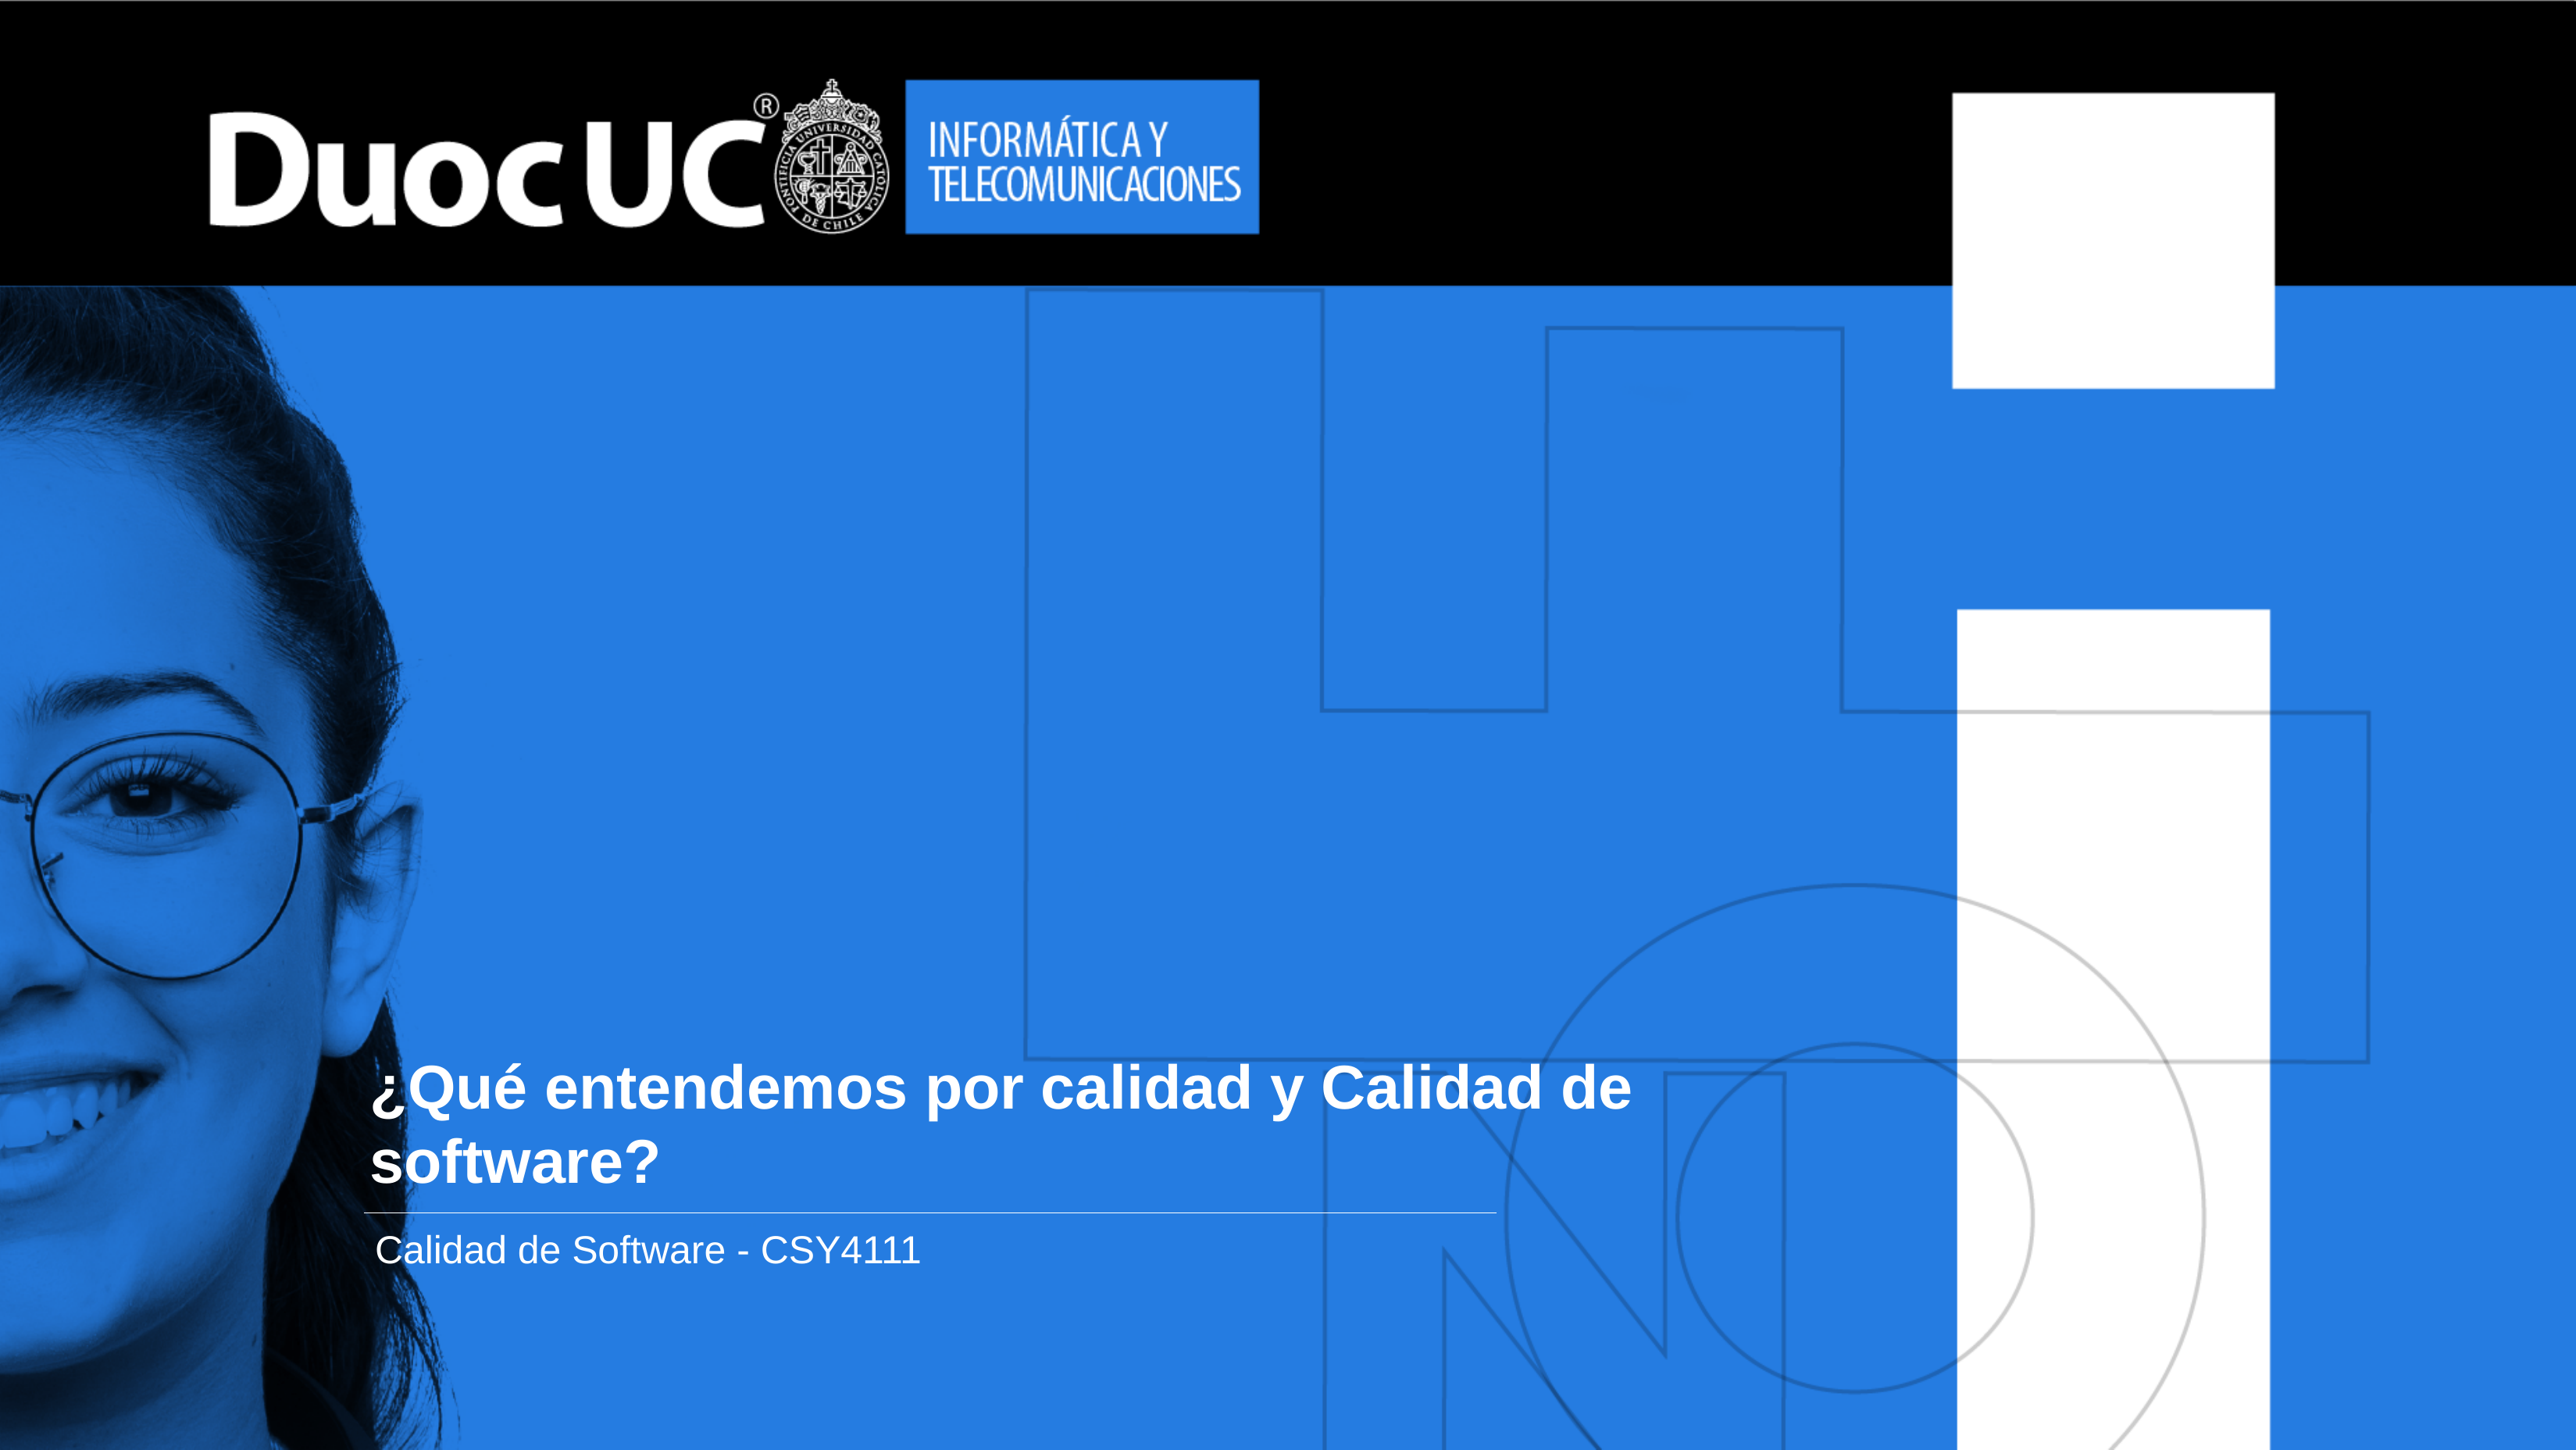

# ¿Qué entendemos por calidad y Calidad de software?
Calidad de Software - CSY4111